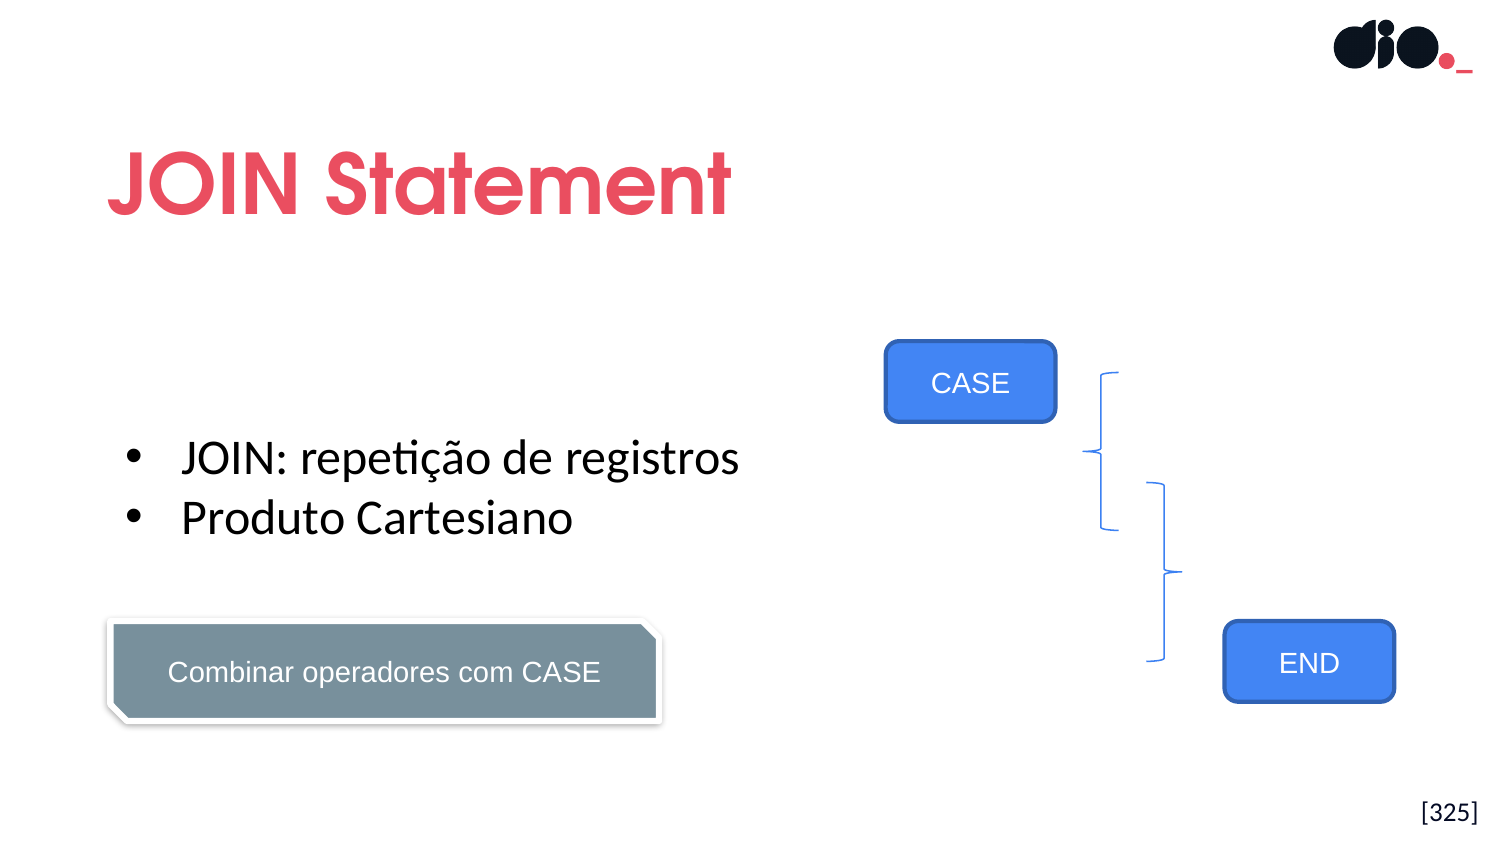

JOIN Statement
JOIN: repetição de registros
Produto Cartesiano

CASE

Combinar operadores com CASE
END
[325]